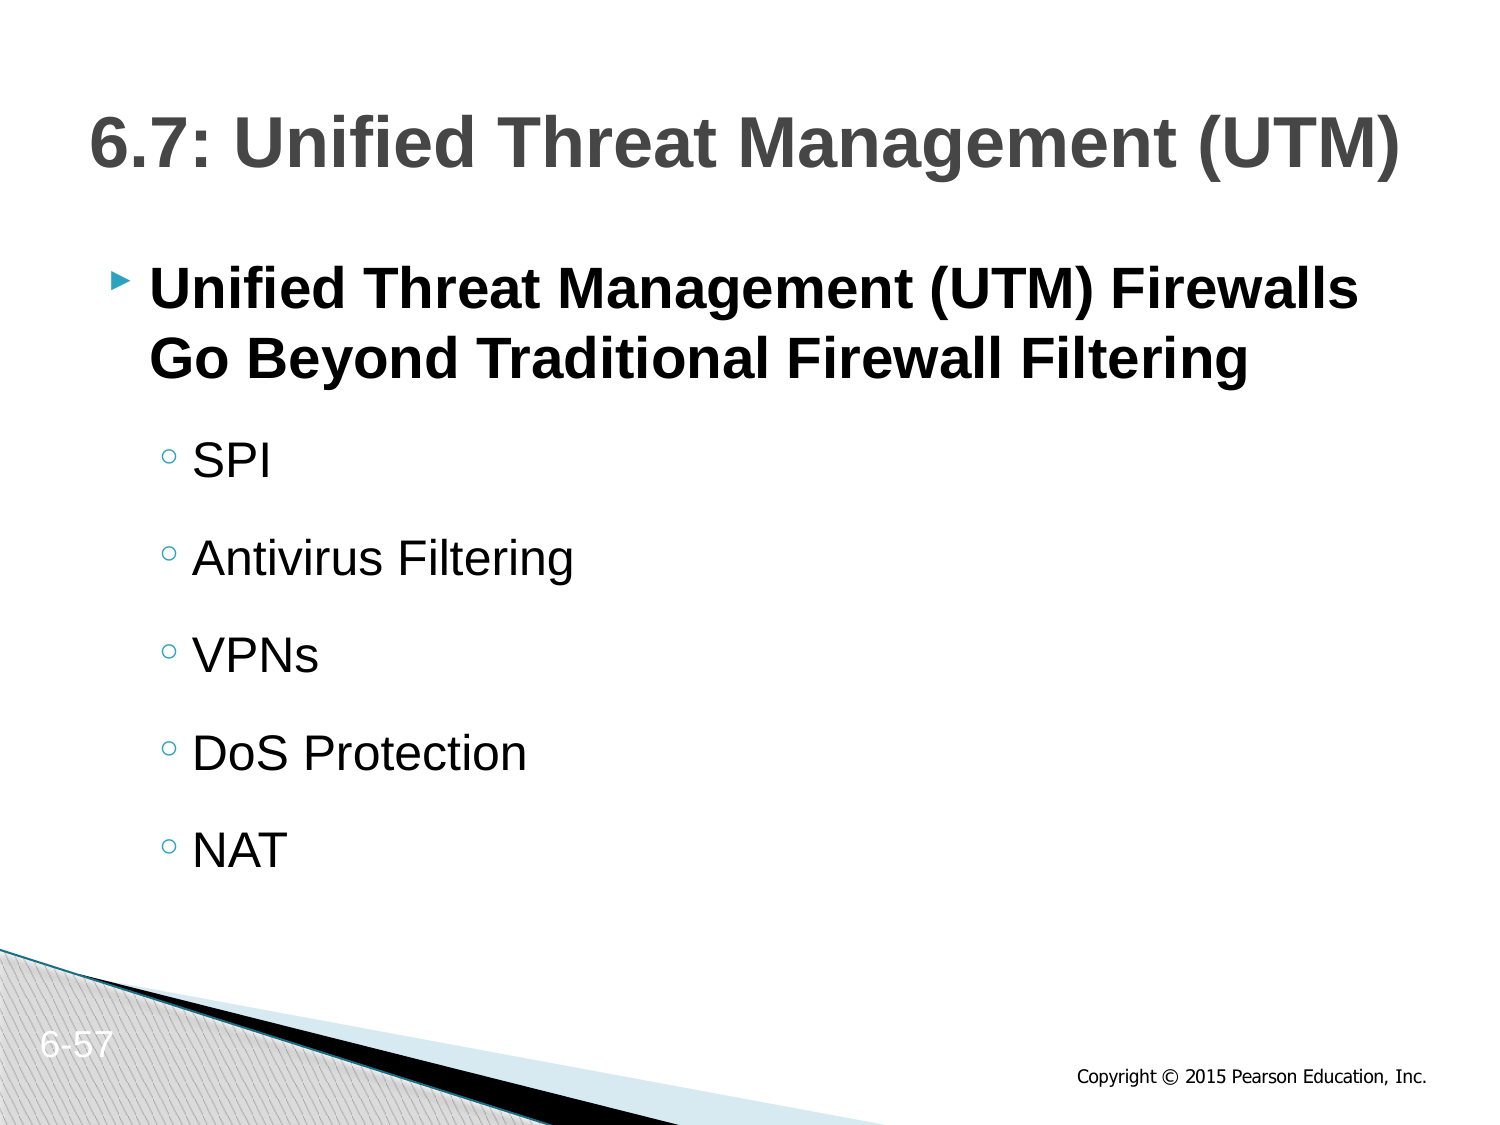

# 6.7: Unified Threat Management (UTM)
Unified Threat Management (UTM) Firewalls Go Beyond Traditional Firewall Filtering
SPI
Antivirus Filtering
VPNs
DoS Protection
NAT

6-57